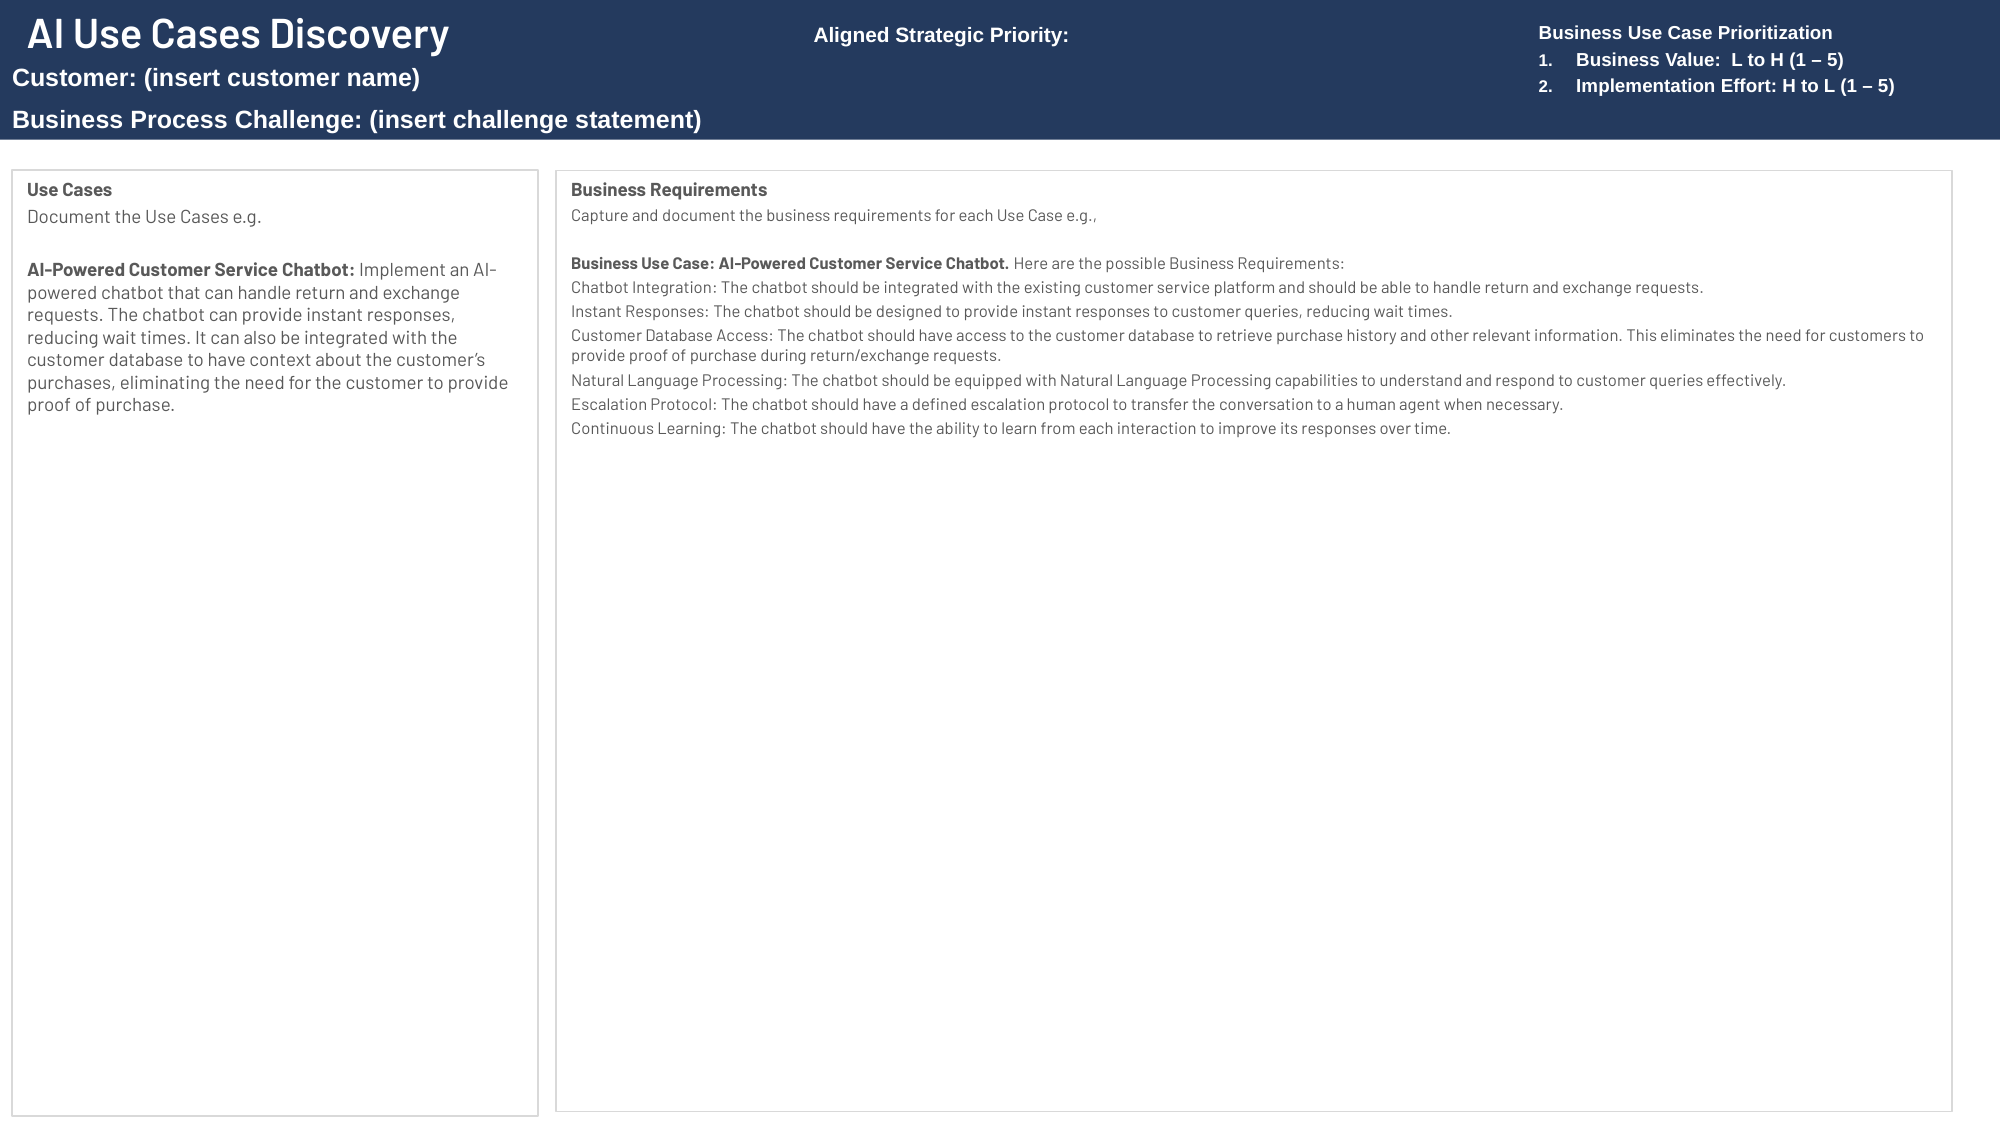

AI Use Cases Discovery
Business Use Case Prioritization
Business Value:  L to H (1 – 5)
Implementation Effort: H to L (1 – 5)
Aligned Strategic Priority:
Customer: (insert customer name)
Business Process Challenge: (insert challenge statement)
Use Cases
Document the Use Cases e.g.

AI-Powered Customer Service Chatbot: Implement an AI-powered chatbot that can handle return and exchange requests. The chatbot can provide instant responses, reducing wait times. It can also be integrated with the customer database to have context about the customer’s purchases, eliminating the need for the customer to provide proof of purchase.
Business Requirements
Capture and document the business requirements for each Use Case e.g.,

Business Use Case: AI-Powered Customer Service Chatbot. Here are the possible Business Requirements:
Chatbot Integration: The chatbot should be integrated with the existing customer service platform and should be able to handle return and exchange requests.
Instant Responses: The chatbot should be designed to provide instant responses to customer queries, reducing wait times.
Customer Database Access: The chatbot should have access to the customer database to retrieve purchase history and other relevant information. This eliminates the need for customers to provide proof of purchase during return/exchange requests.
Natural Language Processing: The chatbot should be equipped with Natural Language Processing capabilities to understand and respond to customer queries effectively.
Escalation Protocol: The chatbot should have a defined escalation protocol to transfer the conversation to a human agent when necessary.
Continuous Learning: The chatbot should have the ability to learn from each interaction to improve its responses over time.